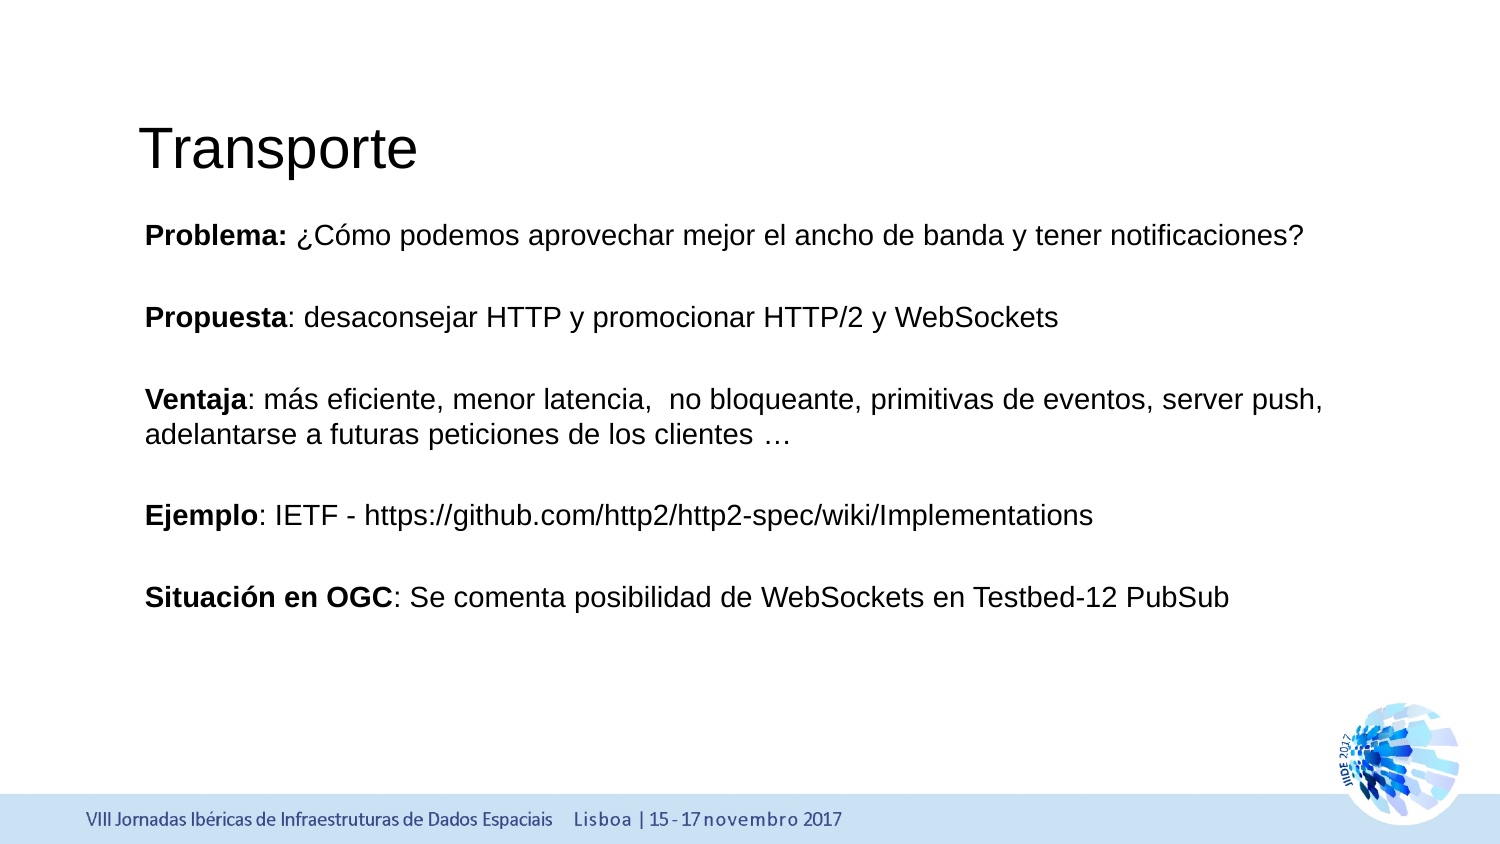

Transporte
Problema: ¿Cómo podemos aprovechar mejor el ancho de banda y tener notificaciones?

Propuesta: desaconsejar HTTP y promocionar HTTP/2 y WebSockets

Ventaja: más eficiente, menor latencia,  no bloqueante, primitivas de eventos, server push, adelantarse a futuras peticiones de los clientes …

Ejemplo: IETF - https://github.com/http2/http2-spec/wiki/Implementations

Situación en OGC: Se comenta posibilidad de WebSockets en Testbed-12 PubSub